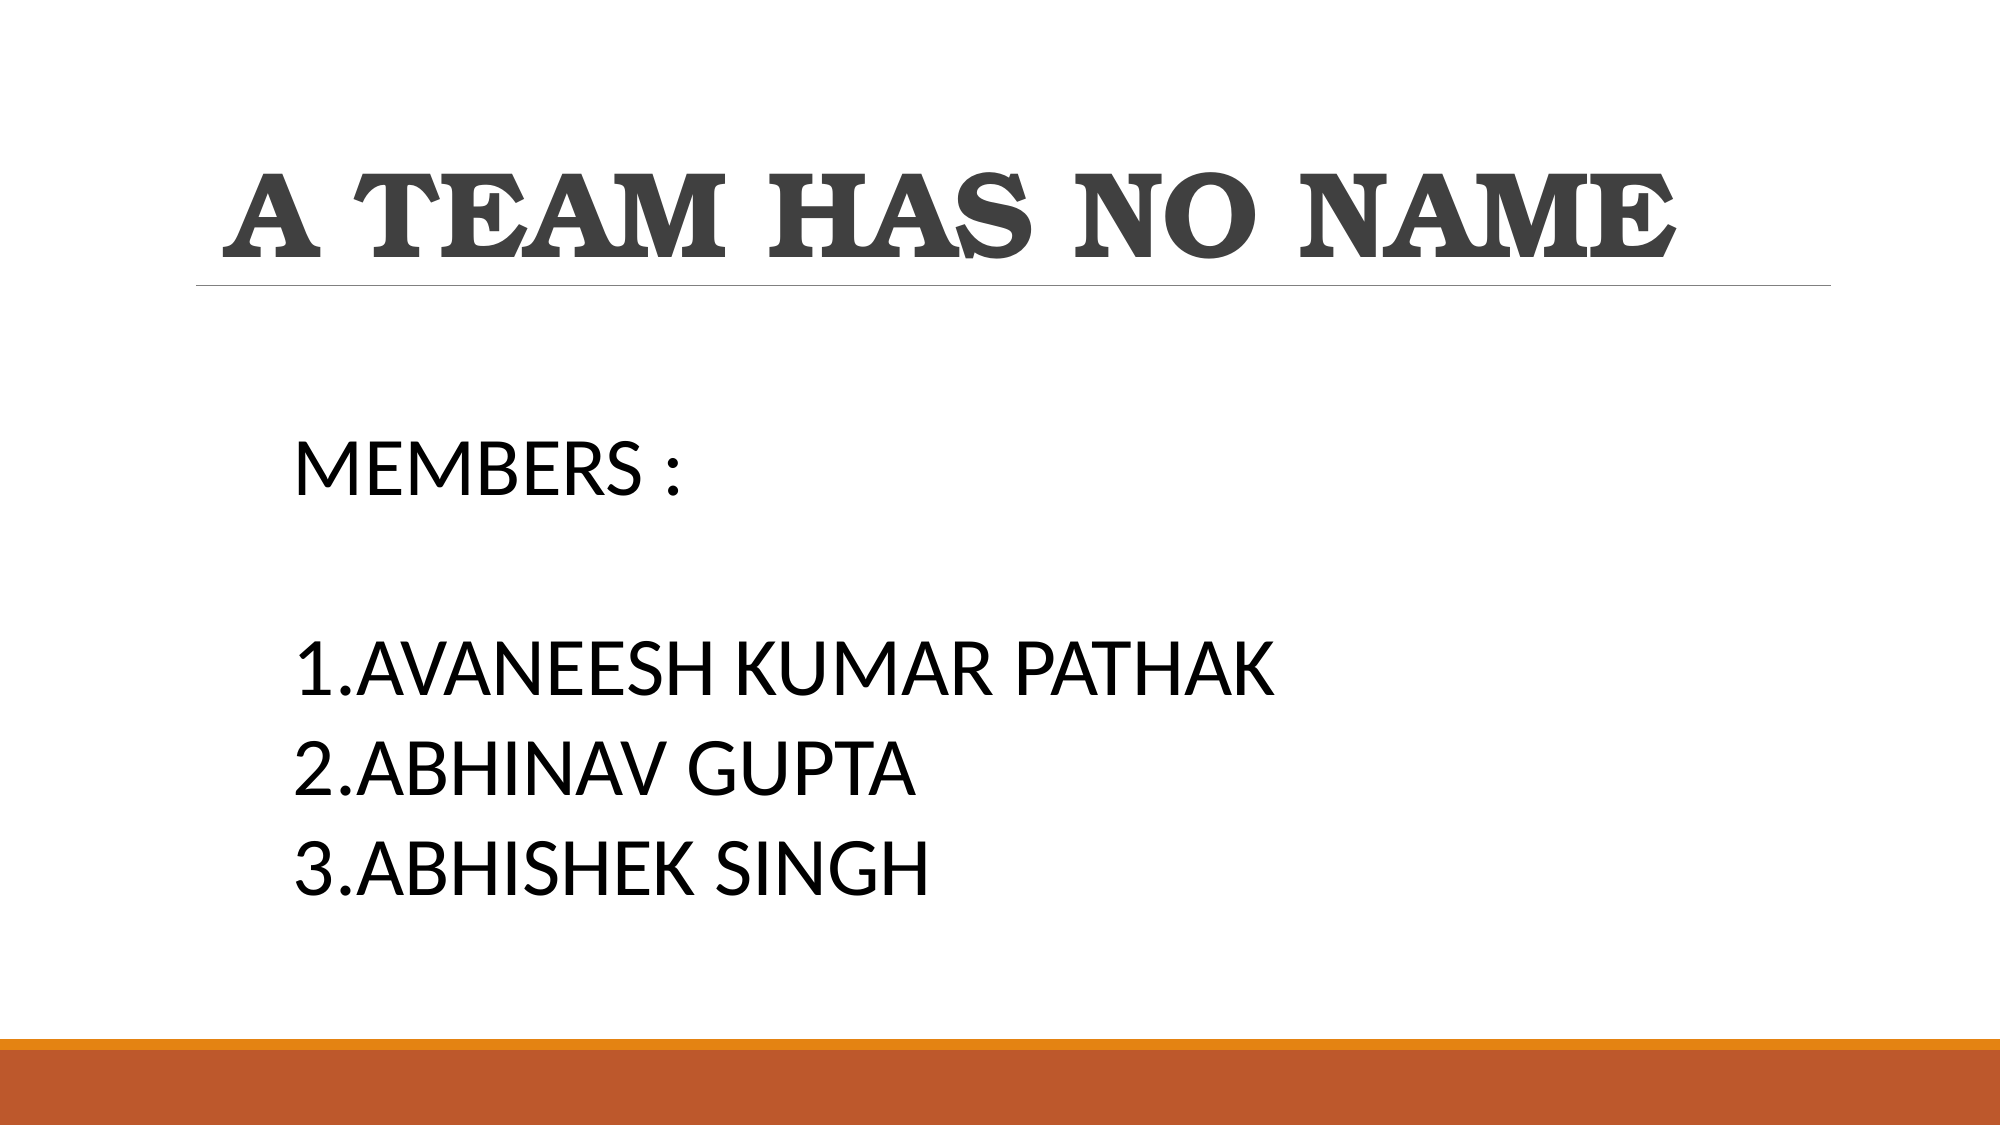

# A TEAM HAS NO NAME
MEMBERS :

AVANEESH KUMAR PATHAK
ABHINAV GUPTA
ABHISHEK SINGH